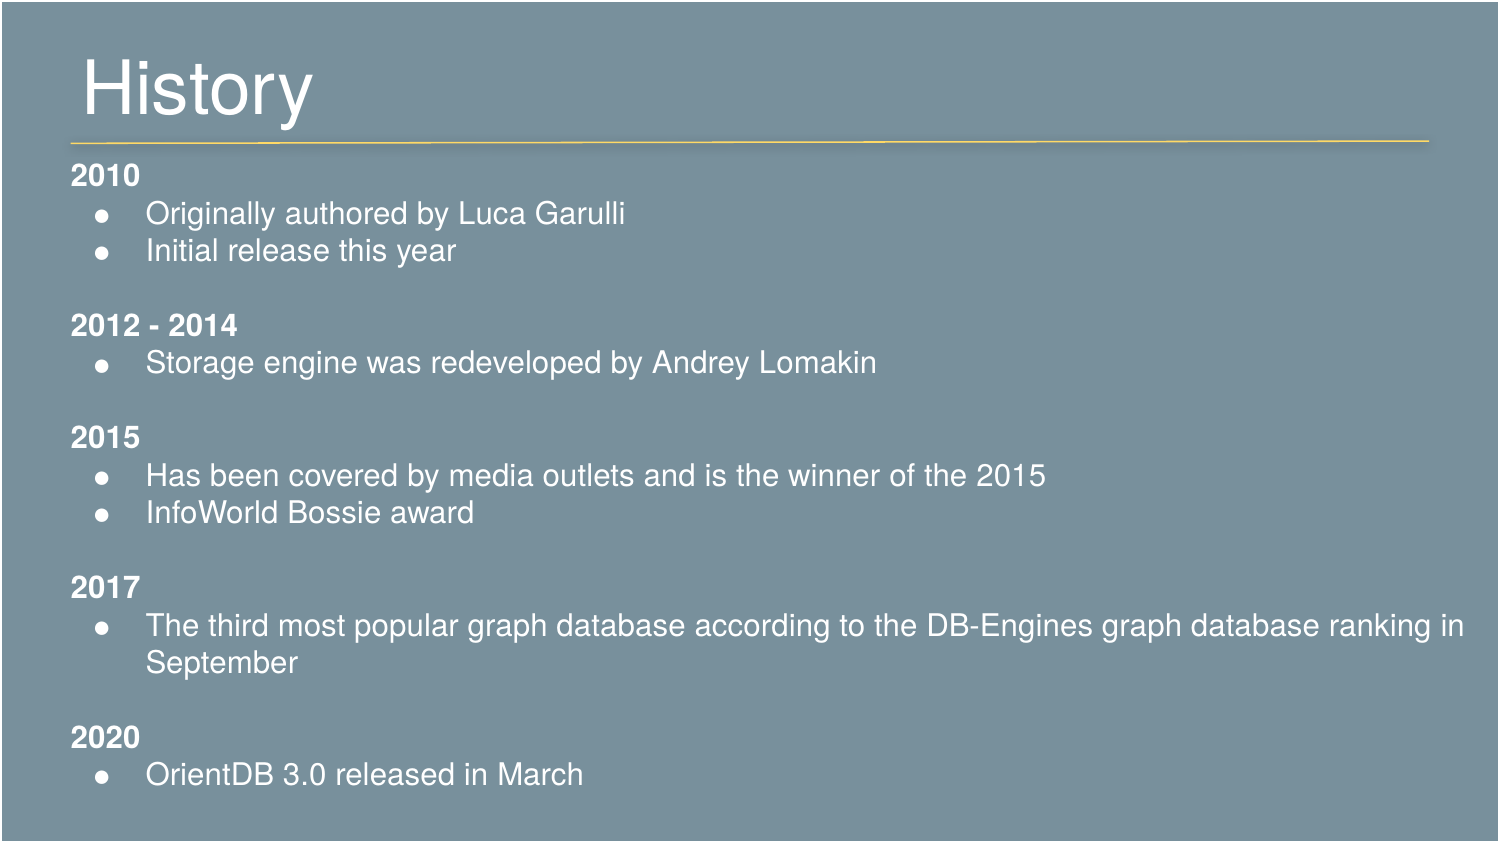

# History
2010
Originally authored by Luca Garulli
Initial release this year

2012 - 2014
Storage engine was redeveloped by Andrey Lomakin

2015
Has been covered by media outlets and is the winner of the 2015
InfoWorld Bossie award

2017
The third most popular graph database according to the DB-Engines graph database ranking in September

2020
OrientDB 3.0 released in March